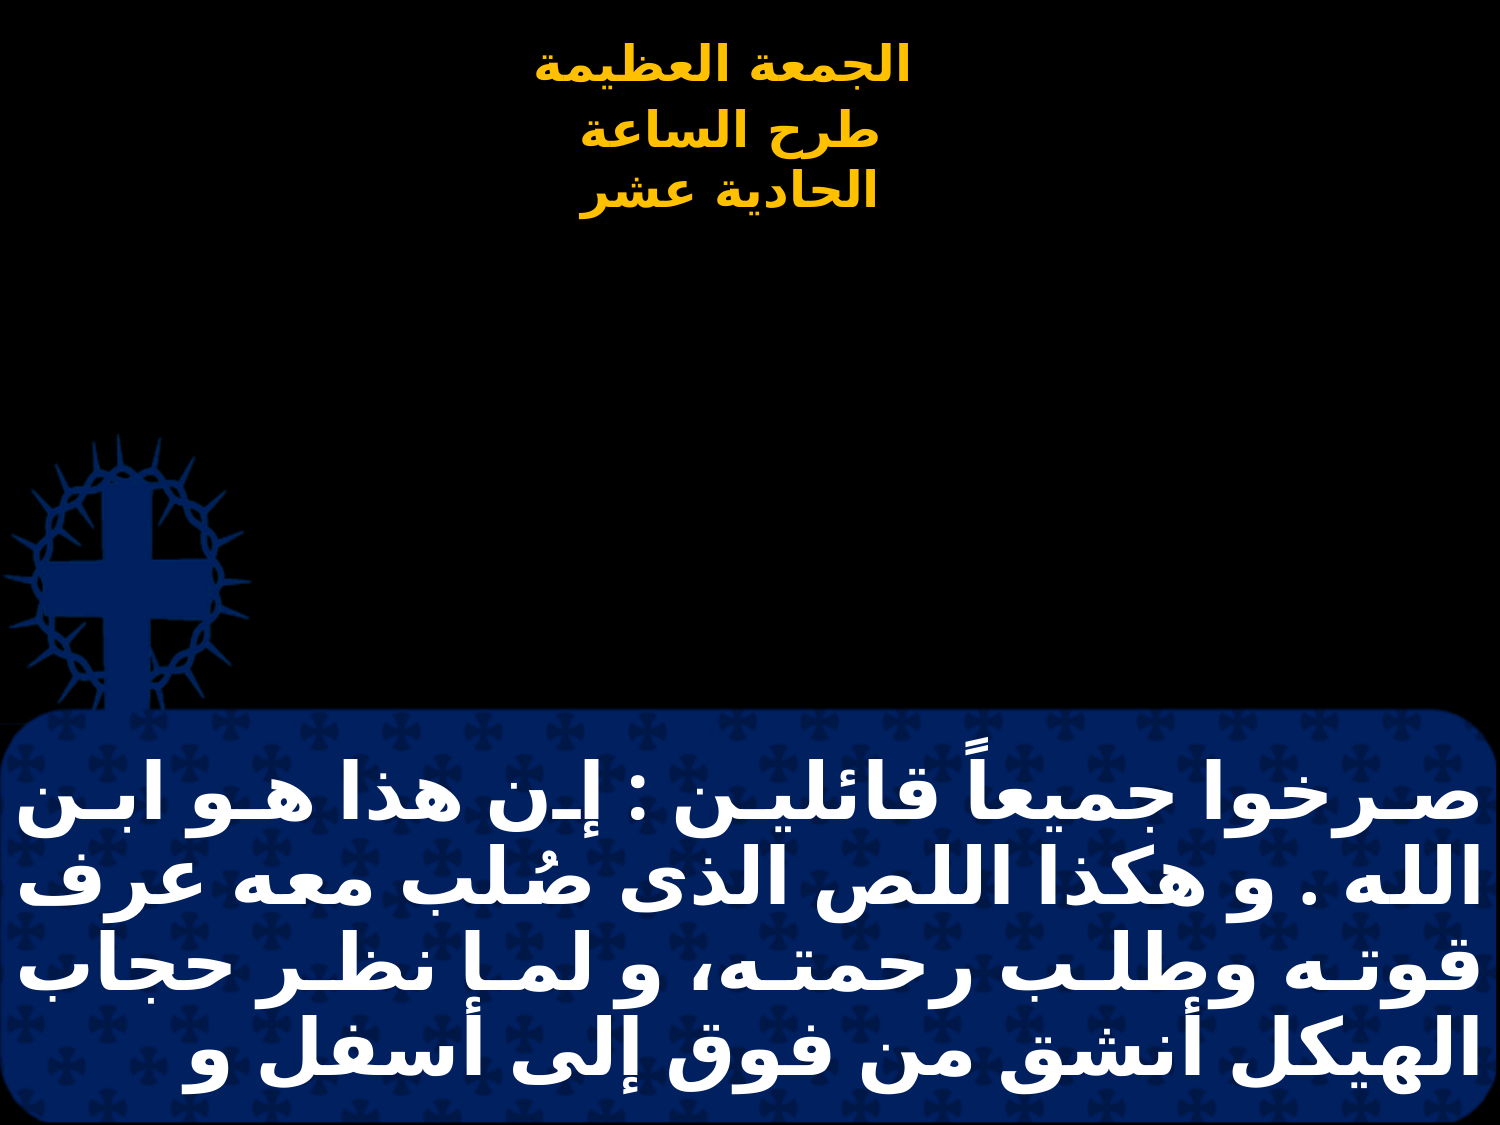

# صرخوا جميعاً قائلين : إن هذا هو ابن الله . و هكذا اللص الذى صُلب معه عرف قوته وطلب رحمته، و لما نظر حجاب الهيكل أنشق من فوق إلى أسفل و